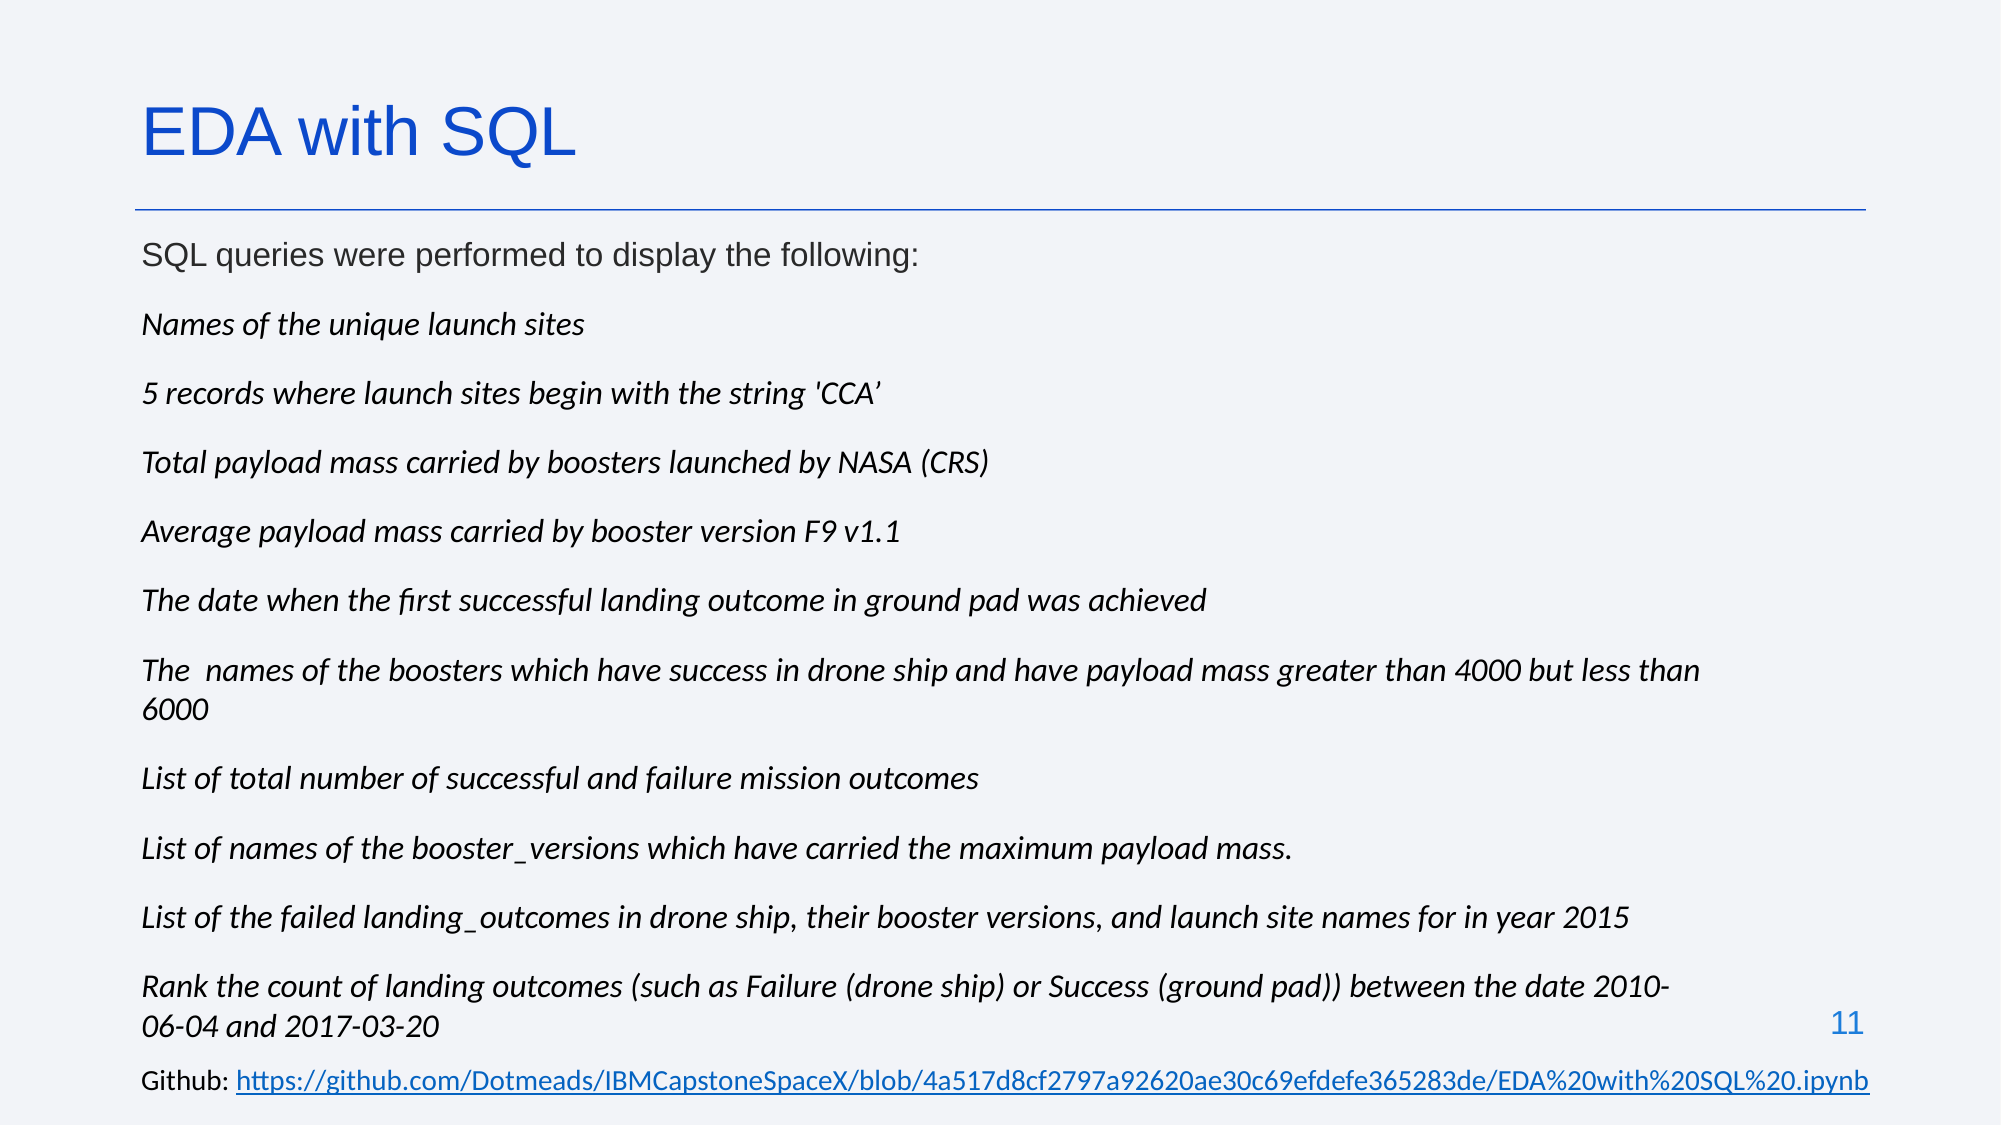

EDA with SQL
SQL queries were performed to display the following:
Names of the unique launch sites
5 records where launch sites begin with the string 'CCA’
Total payload mass carried by boosters launched by NASA (CRS)
Average payload mass carried by booster version F9 v1.1
The date when the first successful landing outcome in ground pad was achieved
The  names of the boosters which have success in drone ship and have payload mass greater than 4000 but less than 6000
List of total number of successful and failure mission outcomes
List of names of the booster_versions which have carried the maximum payload mass.
List of the failed landing_outcomes in drone ship, their booster versions, and launch site names for in year 2015
Rank the count of landing outcomes (such as Failure (drone ship) or Success (ground pad)) between the date 2010-06-04 and 2017-03-20

11
Github: https://github.com/Dotmeads/IBMCapstoneSpaceX/blob/4a517d8cf2797a92620ae30c69efdefe365283de/EDA%20with%20SQL%20.ipynb